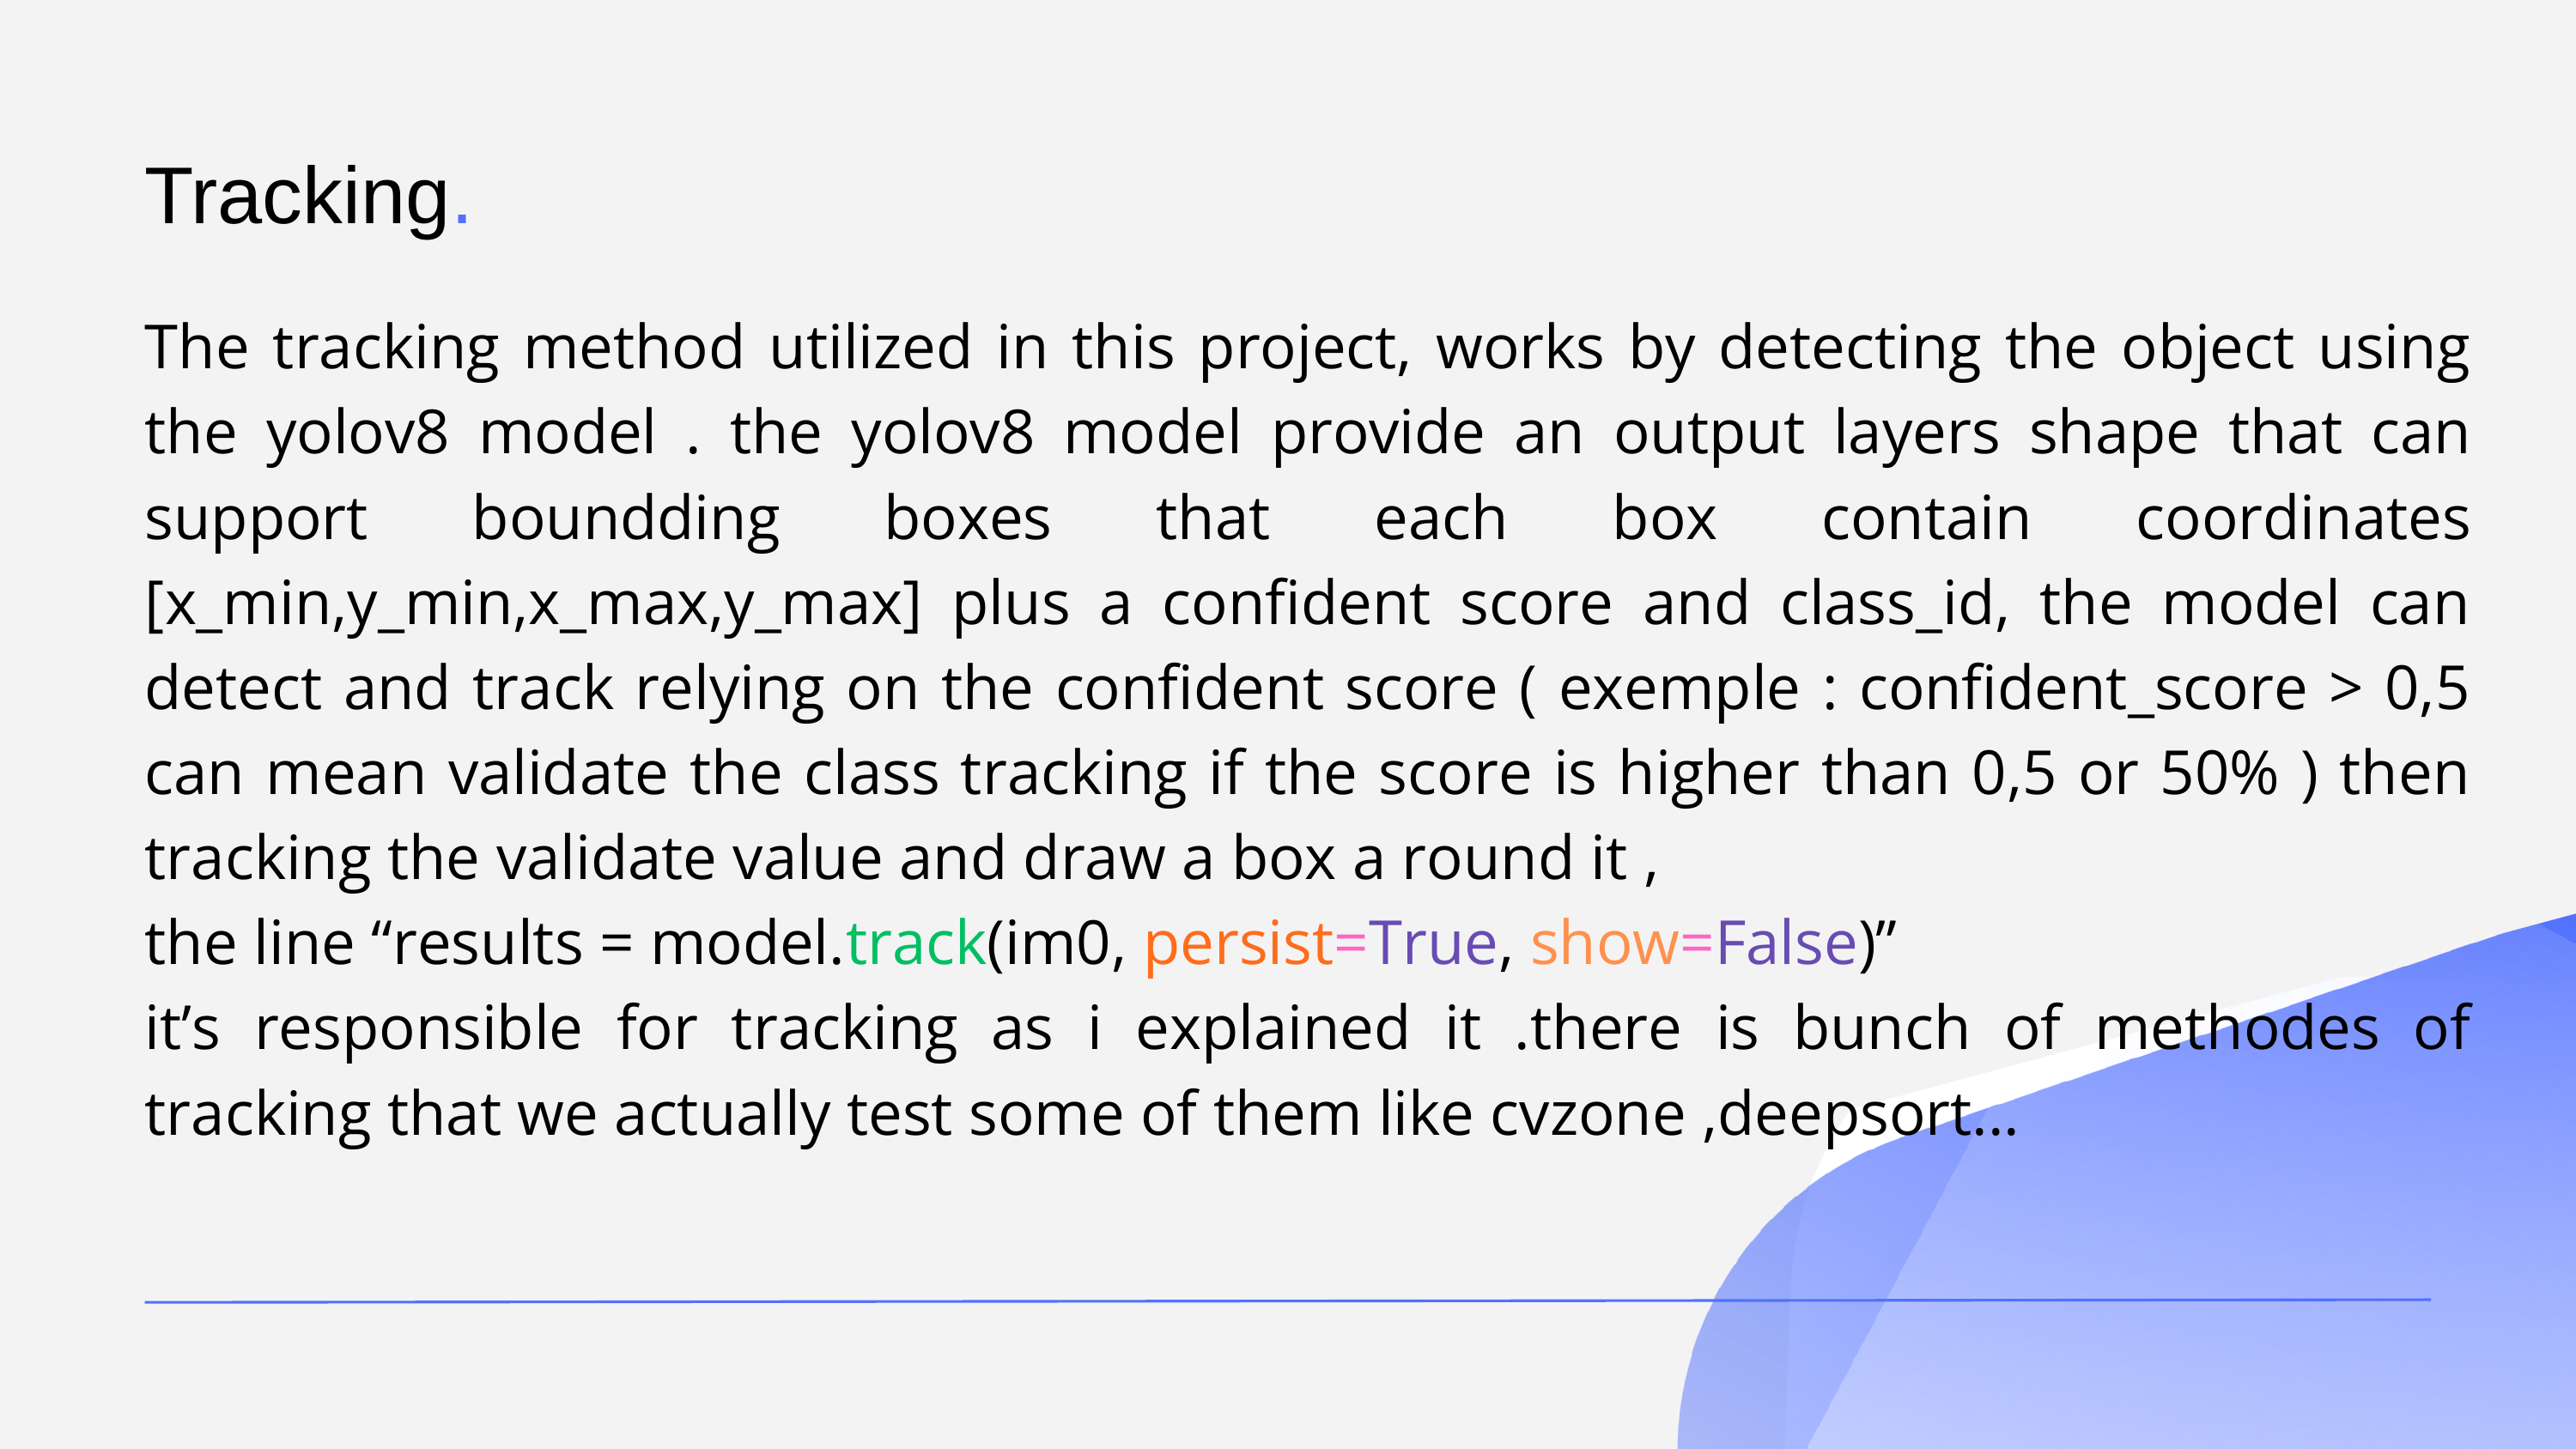

Tracking.
The tracking method utilized in this project, works by detecting the object using the yolov8 model . the yolov8 model provide an output layers shape that can support boundding boxes that each box contain coordinates [x_min,y_min,x_max,y_max] plus a confident score and class_id, the model can detect and track relying on the confident score ( exemple : confident_score > 0,5 can mean validate the class tracking if the score is higher than 0,5 or 50% ) then tracking the validate value and draw a box a round it ,
the line “results = model.track(im0, persist=True, show=False)”
it’s responsible for tracking as i explained it .there is bunch of methodes of tracking that we actually test some of them like cvzone ,deepsort...